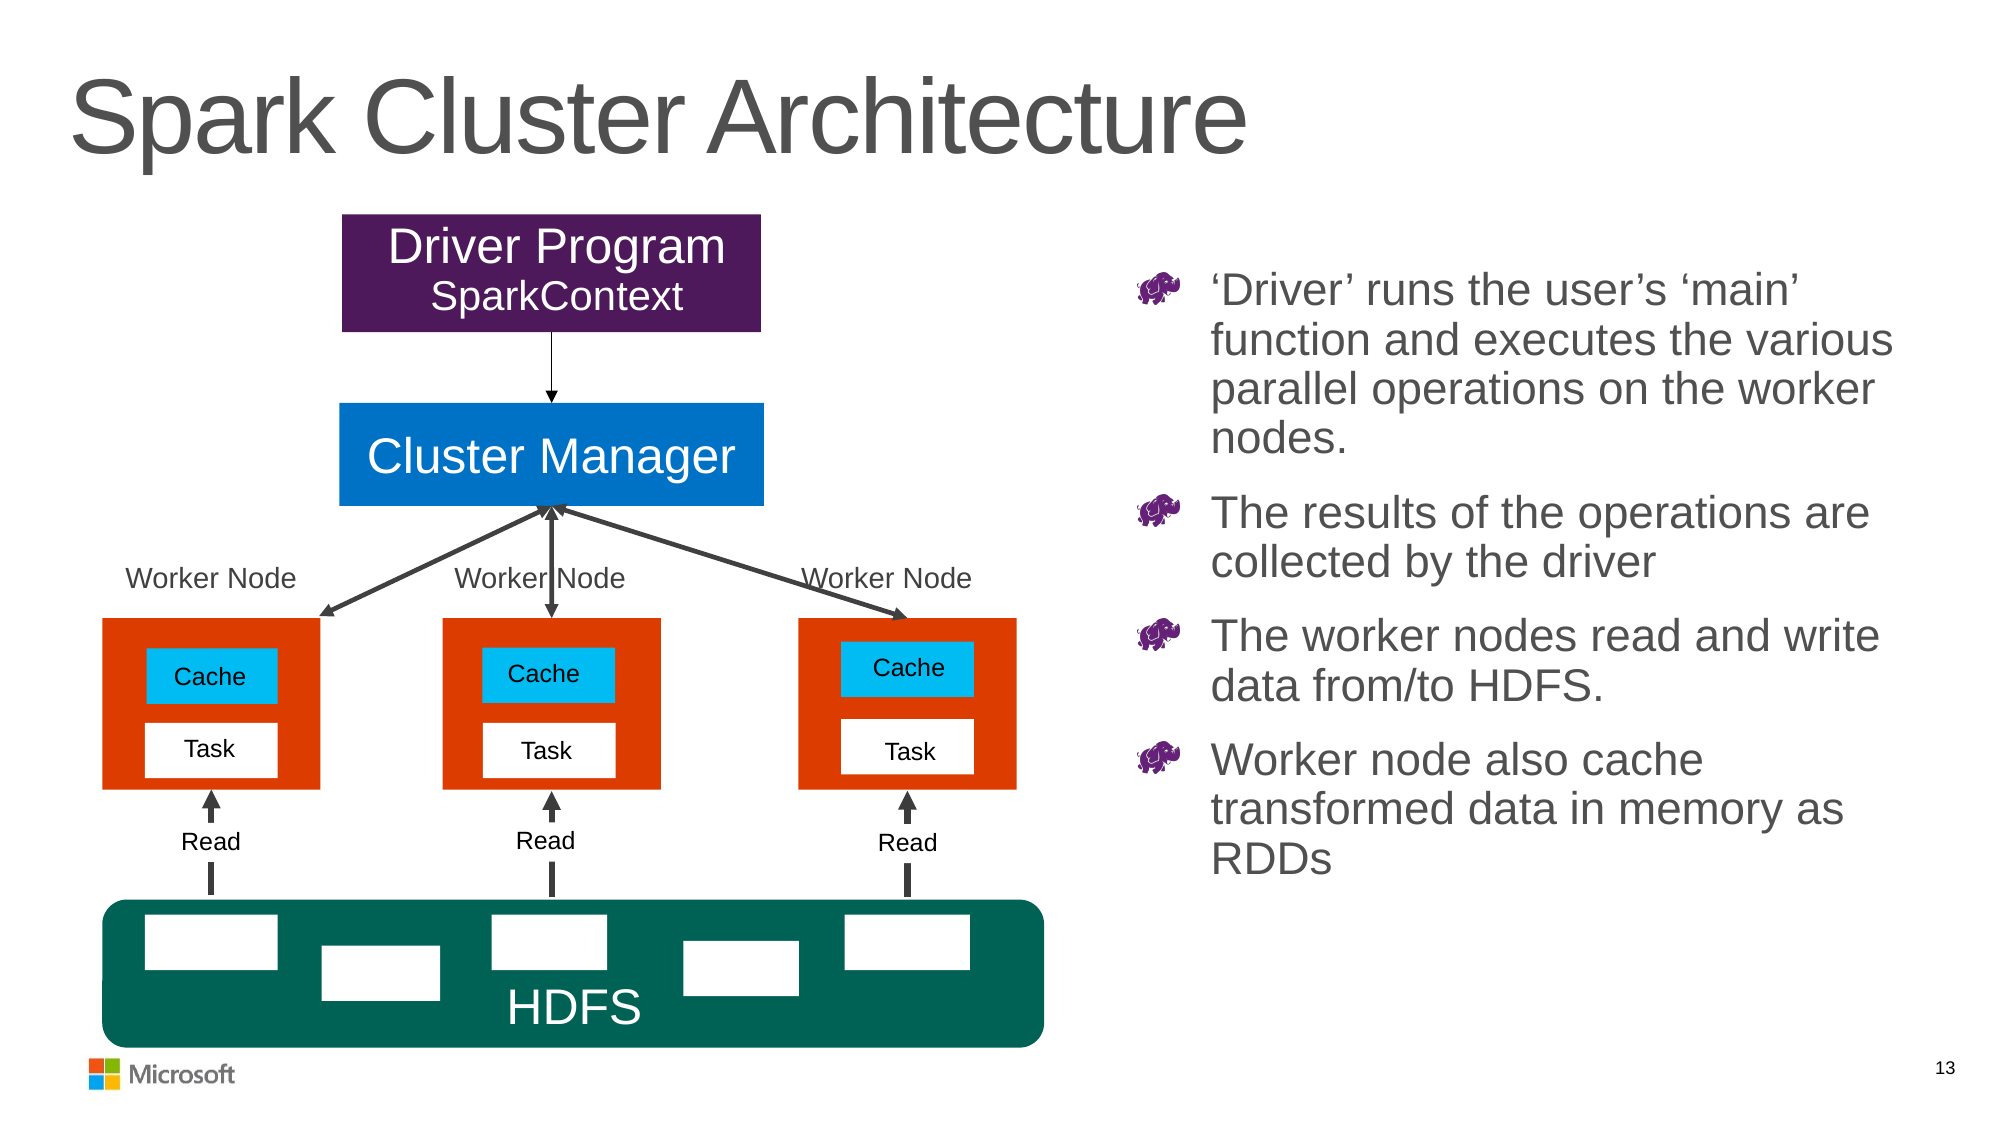

# Spark Cluster Architecture

Driver Program
SparkContext
‘Driver’ runs the user’s ‘main’ function and executes the various parallel operations on the worker nodes.
The results of the operations are collected by the driver
The worker nodes read and write data from/to HDFS.
Worker node also cache transformed data in memory as RDDs

Cluster Manager
Worker Node
Worker Node
Worker Node

Cache
Cache
Cache

Task
Task
Task
Read
Read
Read

HDFS
13